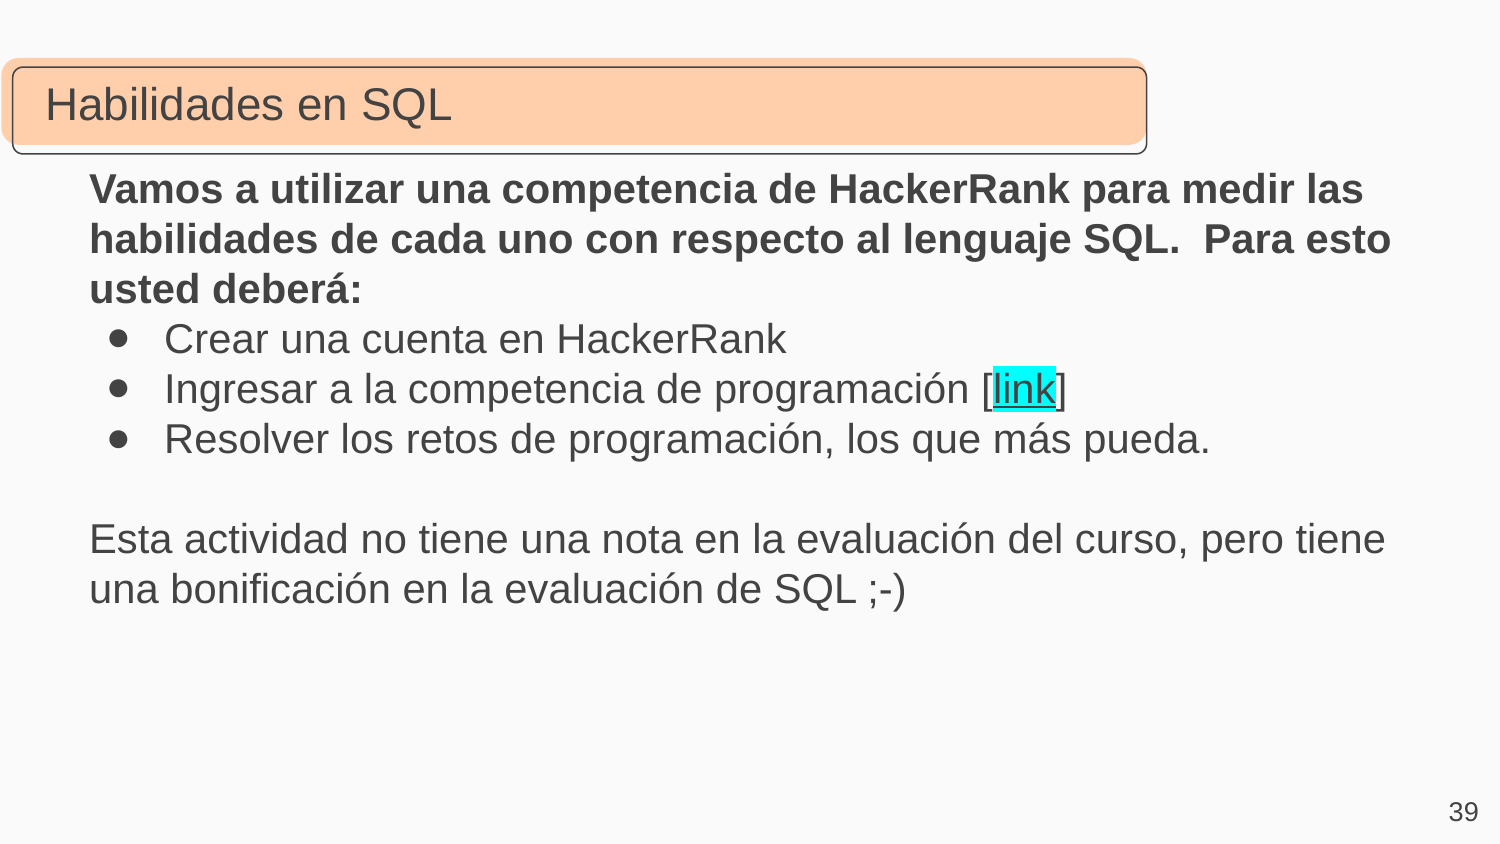

# Habilidades en SQL
Vamos a utilizar una competencia de HackerRank para medir las habilidades de cada uno con respecto al lenguaje SQL.  Para esto usted deberá:
Crear una cuenta en HackerRank
Ingresar a la competencia de programación [link]
Resolver los retos de programación, los que más pueda.

Esta actividad no tiene una nota en la evaluación del curso, pero tiene una bonificación en la evaluación de SQL ;-)

39